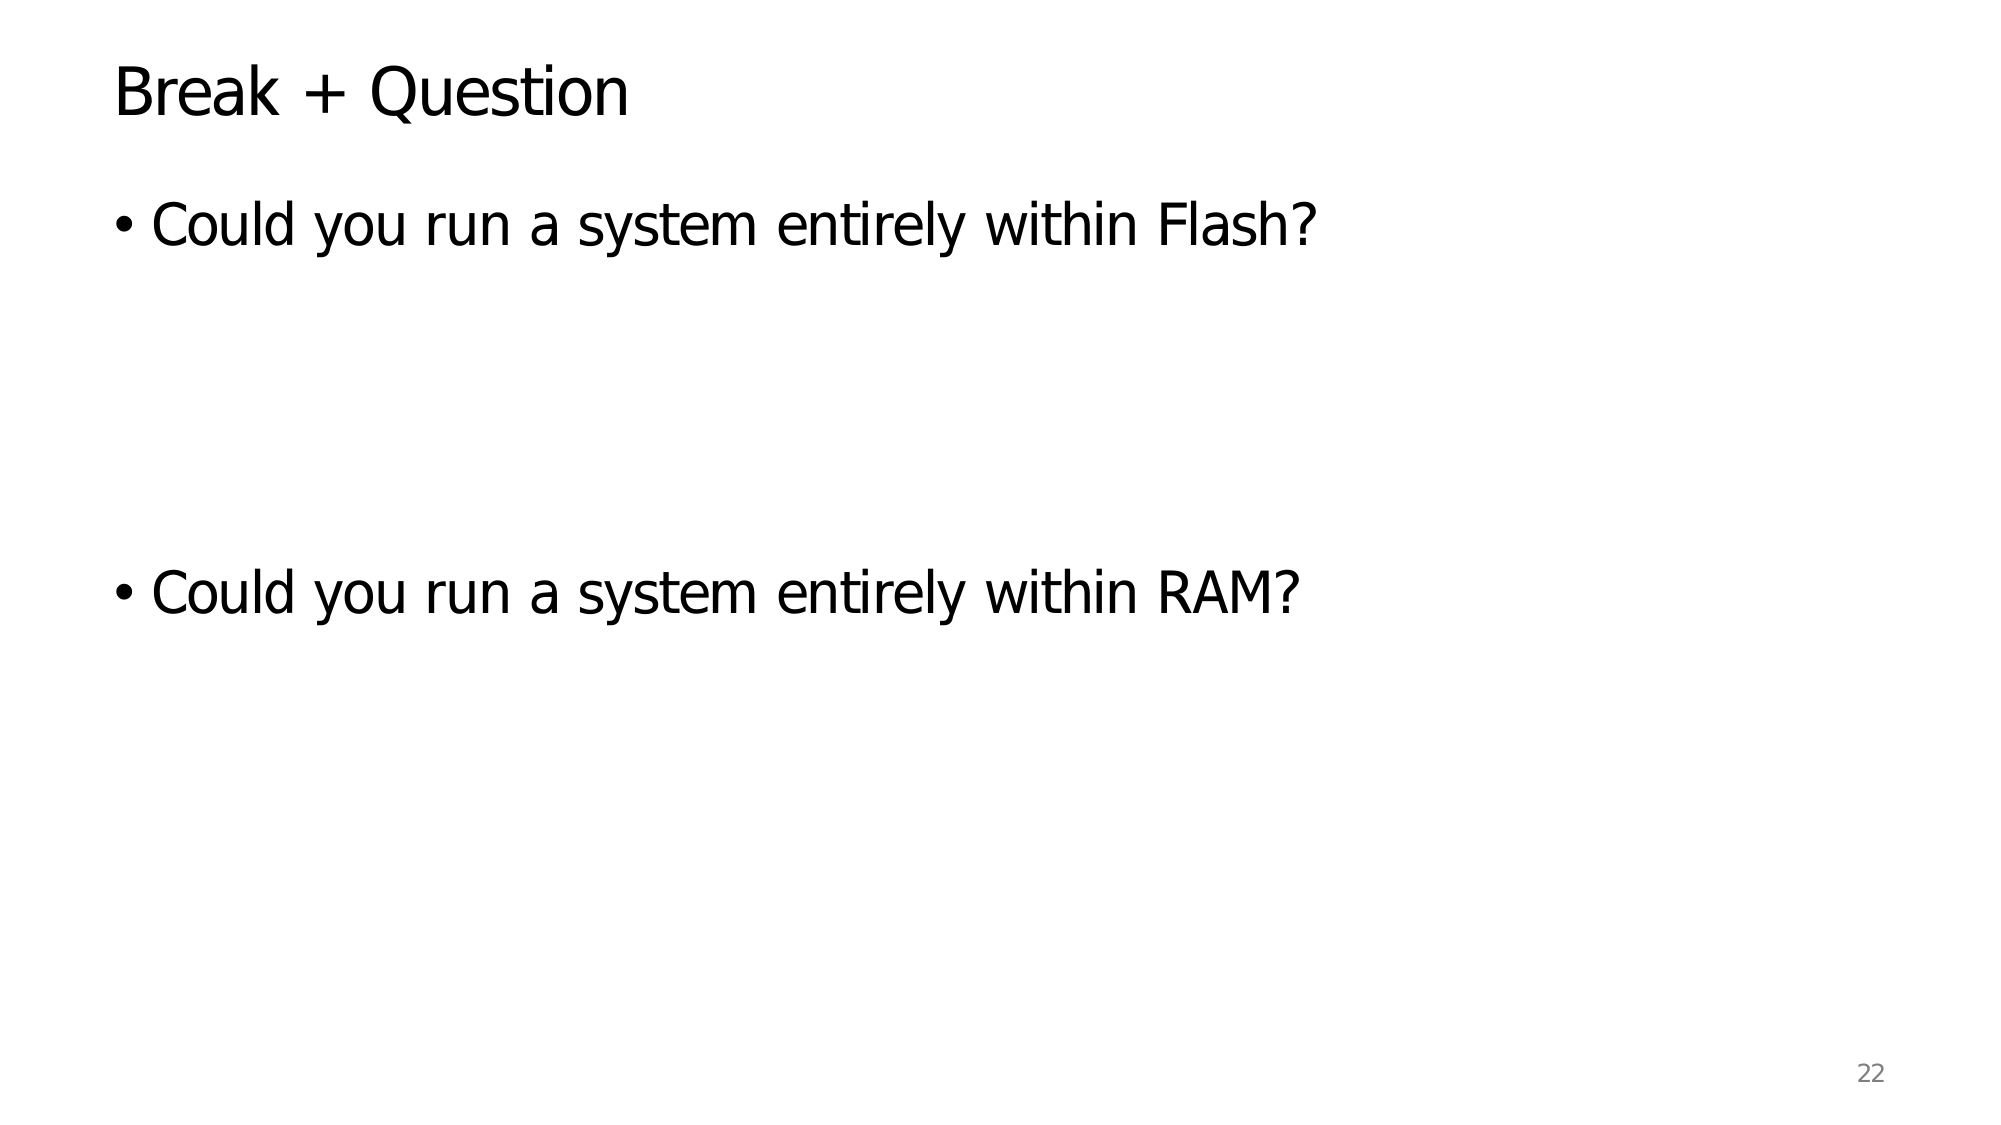

# Break + Question
Could you run a system entirely within Flash?

Could you run a system entirely within RAM?
22